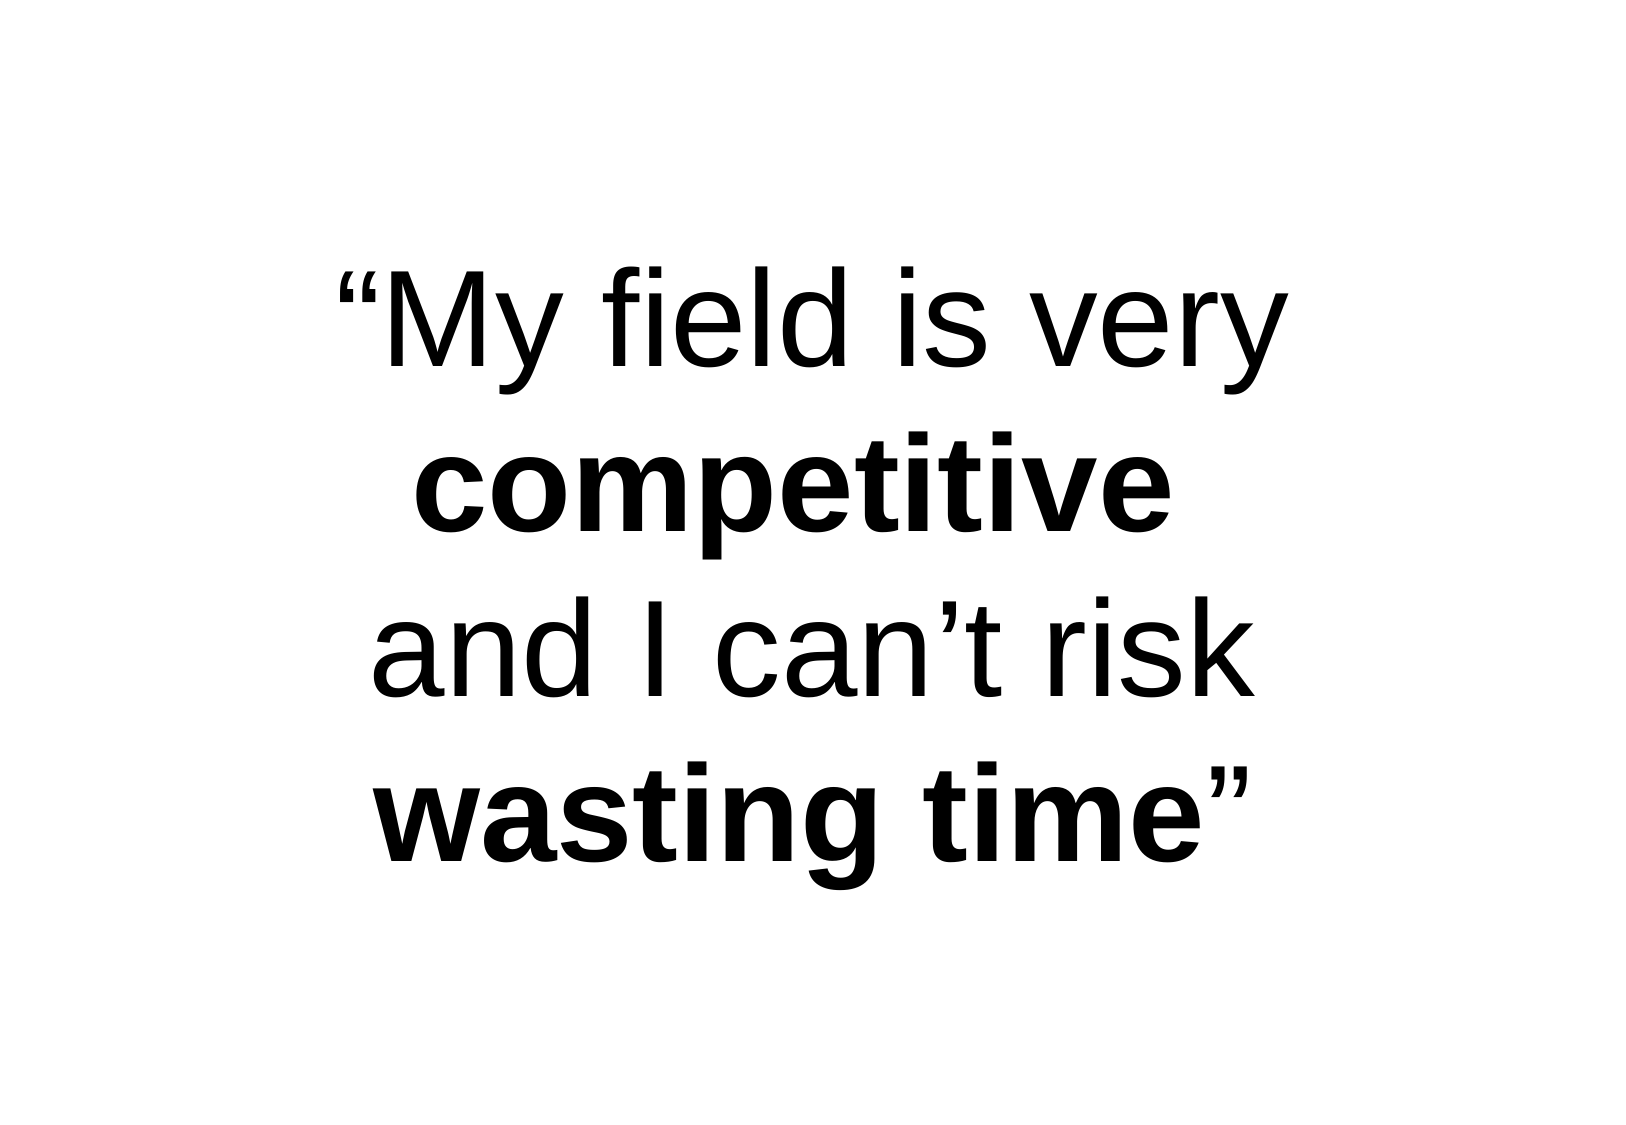

“My field is very competitive
and I can’t risk wasting time”